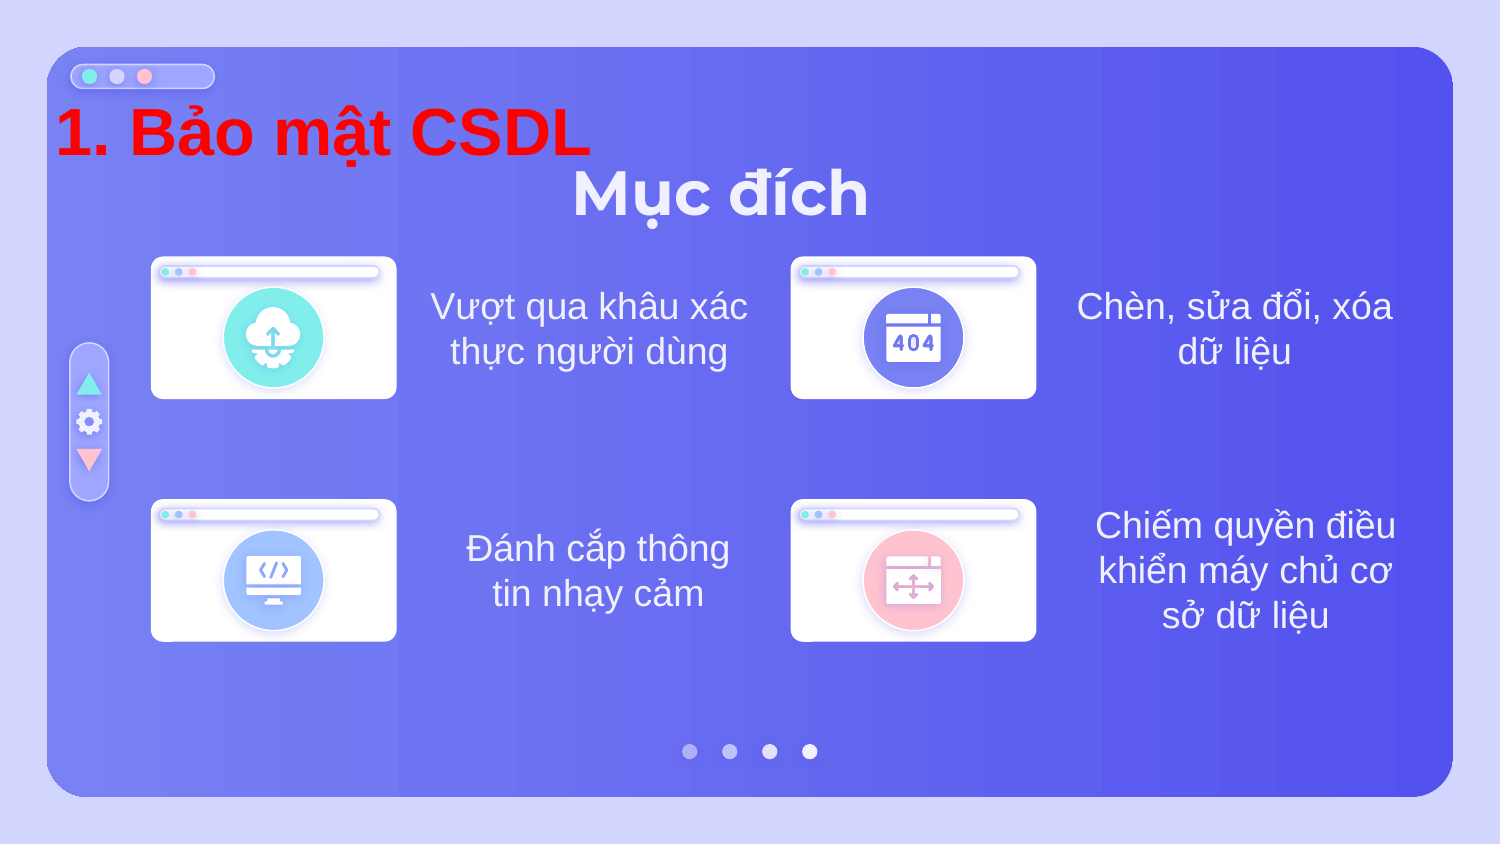

1. Bảo mật CSDL
# Mục đích

Vượt qua khâu xác thực người dùng
Chèn, sửa đổi, xóa dữ liệu

Đánh cắp thông tin nhạy cảm
Chiếm quyền điều khiển máy chủ cơ sở dữ liệu